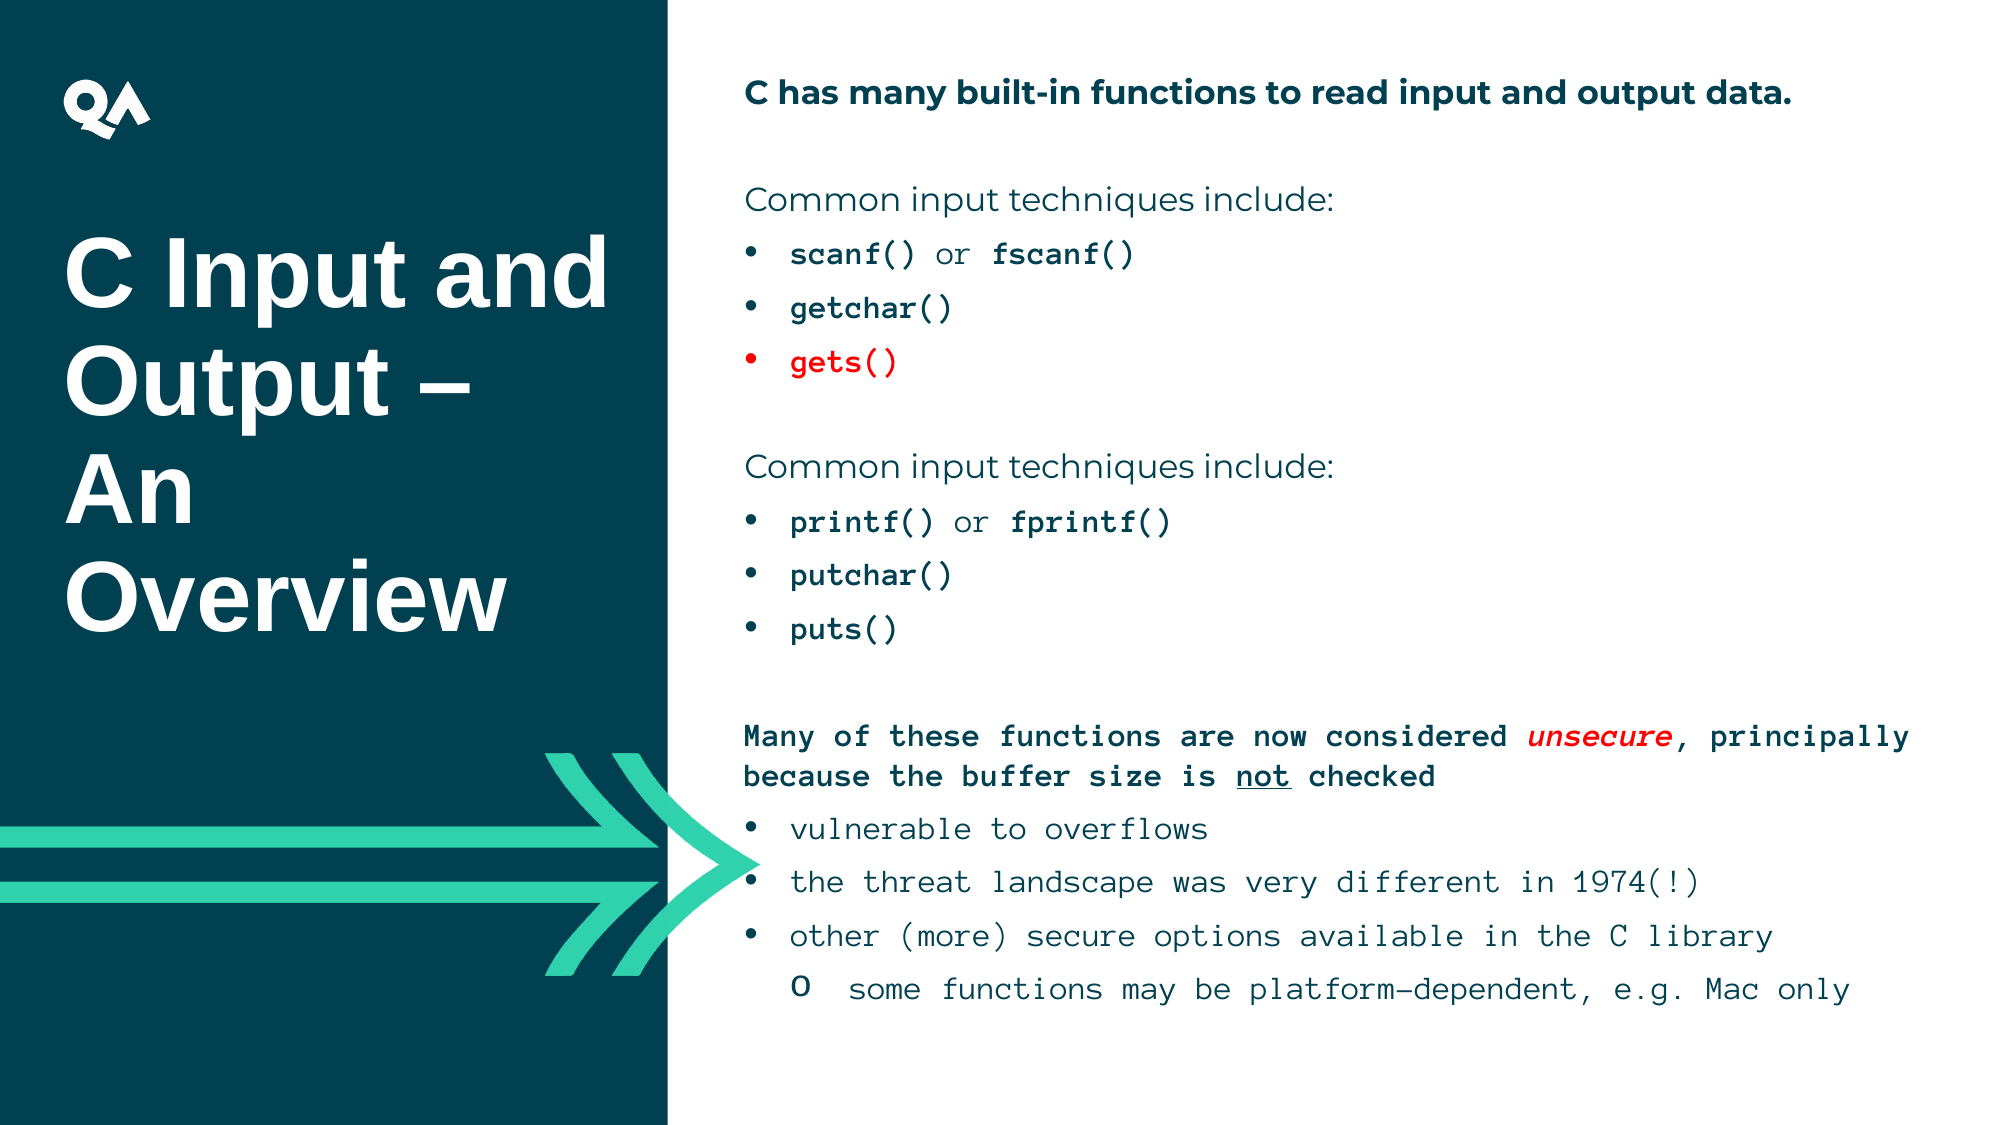

C has many built-in functions to read input and output data.

Common input techniques include:
scanf() or fscanf()
getchar()
gets()

Common input techniques include:
printf() or fprintf()
putchar()
puts()

Many of these functions are now considered unsecure, principally because the buffer size is not checked
vulnerable to overflows
the threat landscape was very different in 1974(!)
other (more) secure options available in the C library
 some functions may be platform-dependent, e.g. Mac only
C Input and Output – An Overview